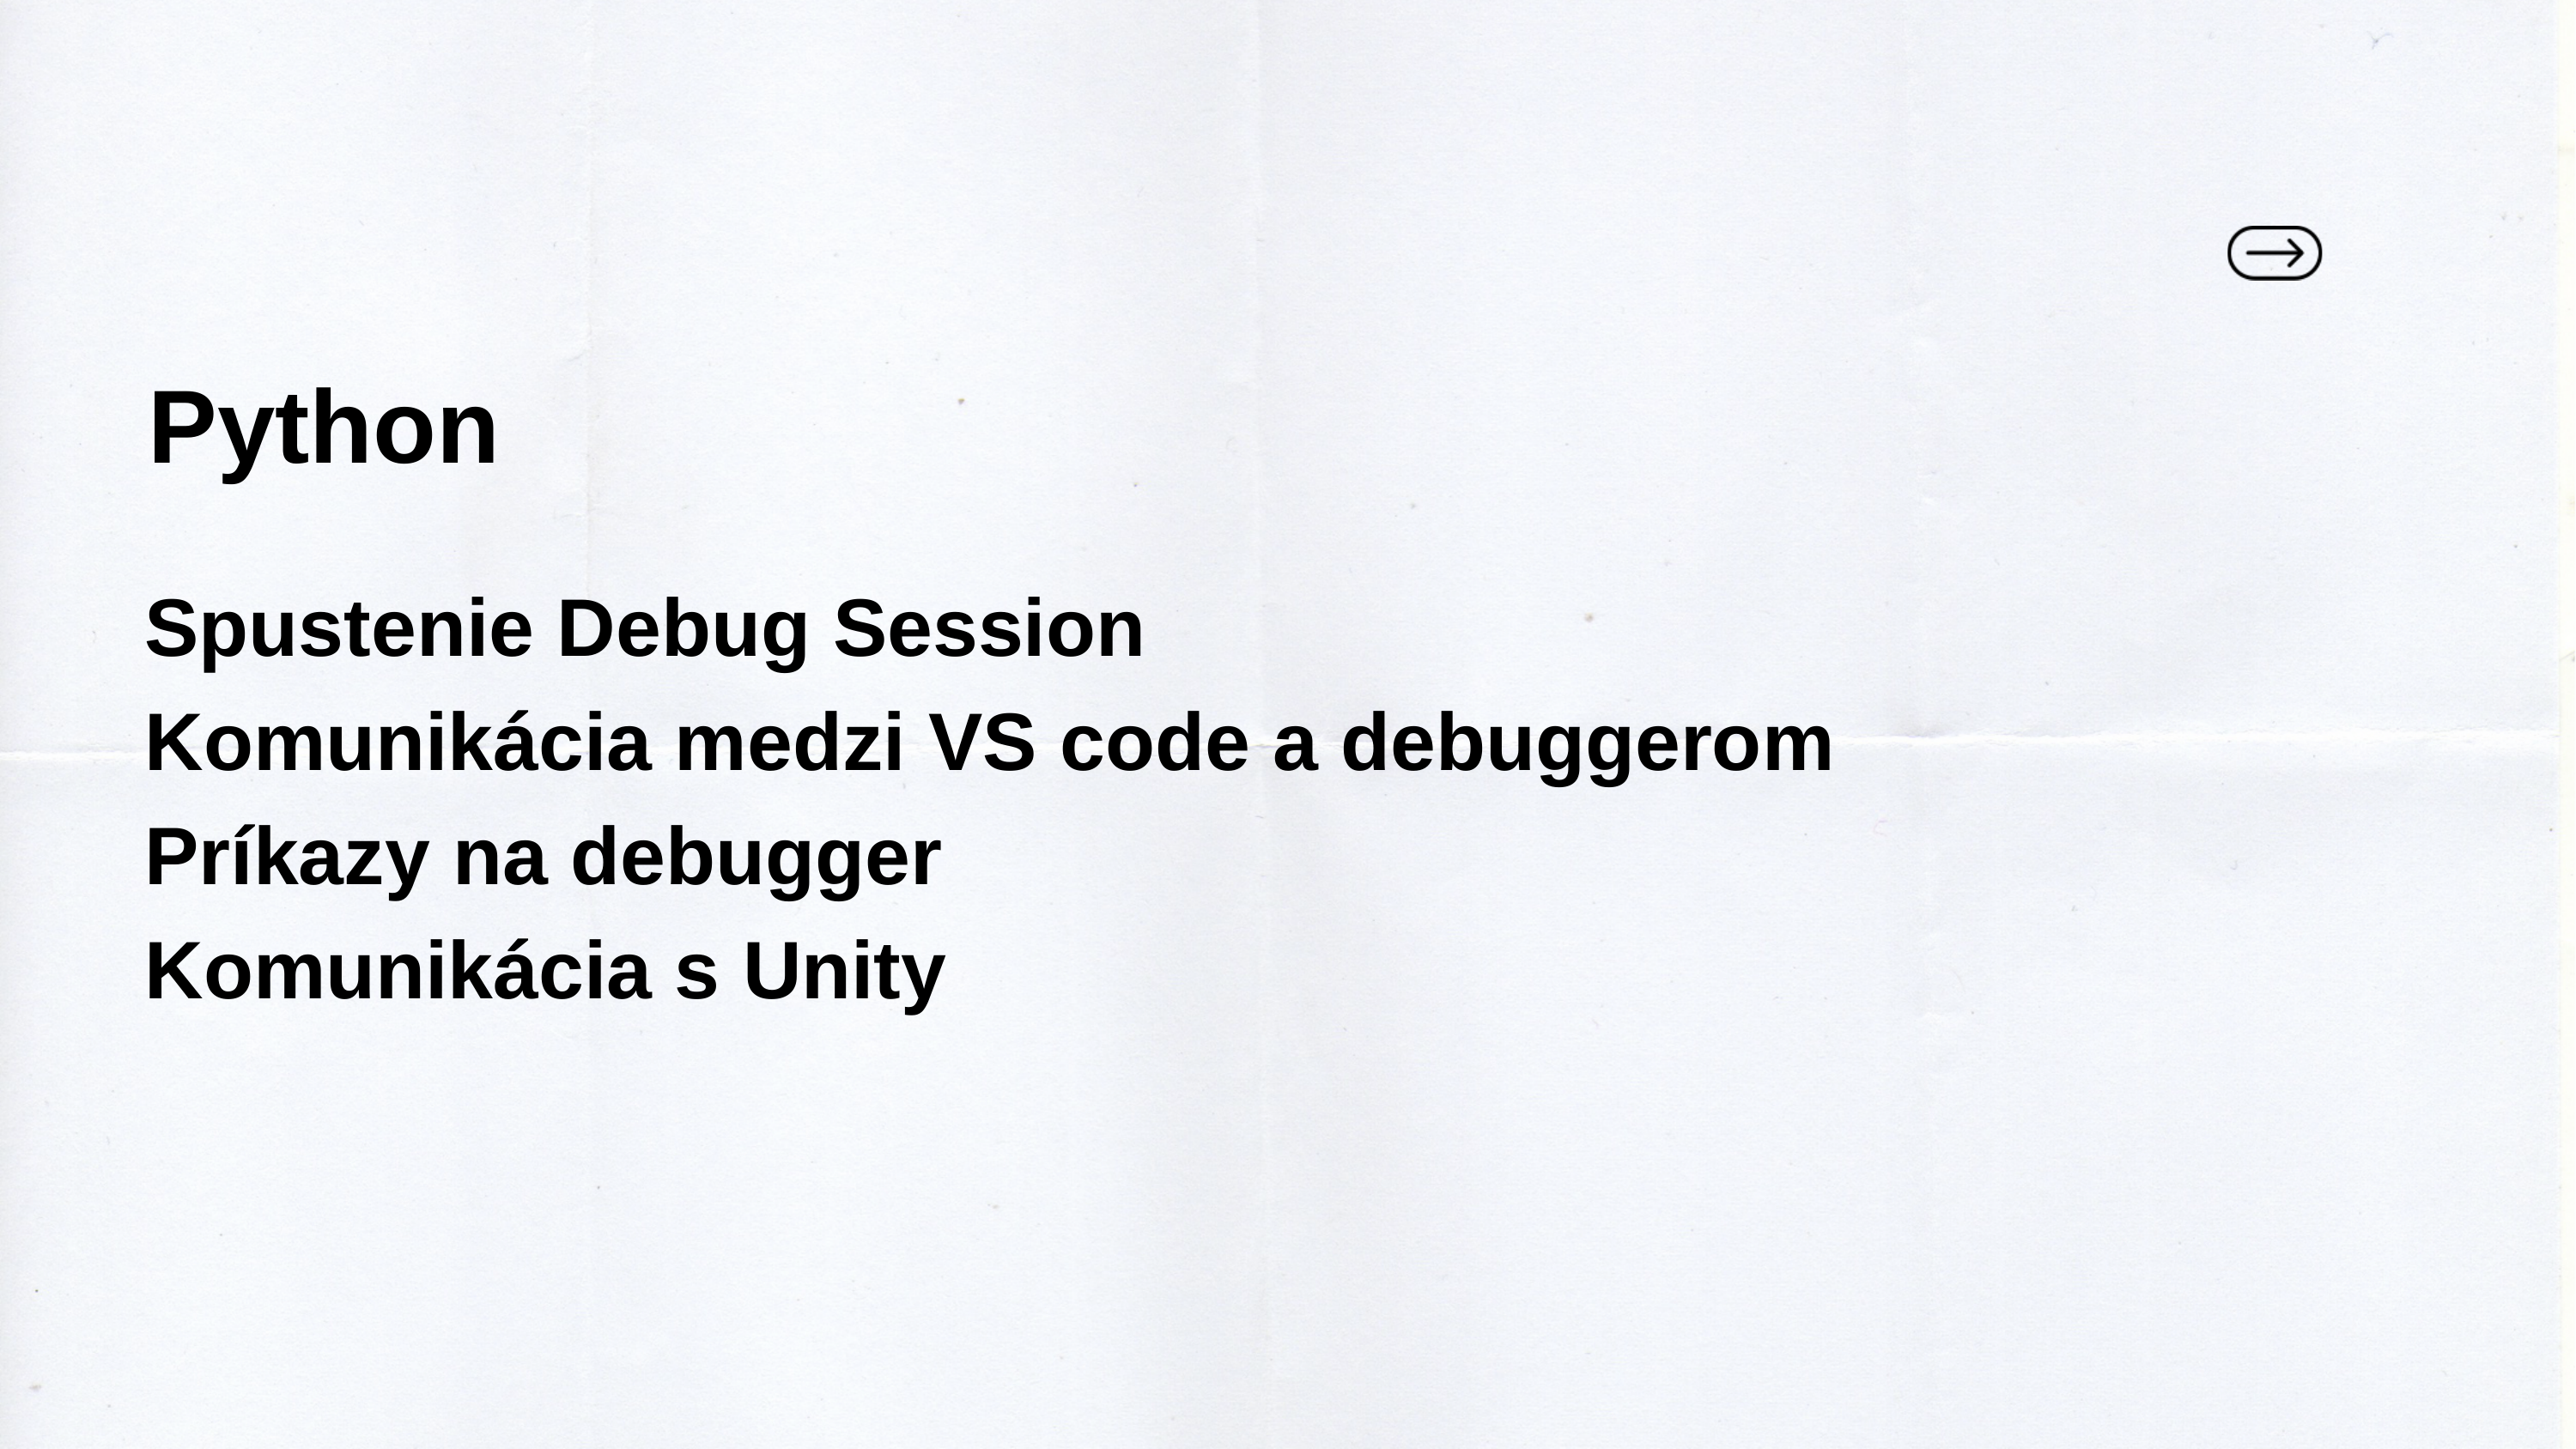

Python
Spustenie Debug Session
Komunikácia medzi VS code a debuggerom
Príkazy na debugger
Komunikácia s Unity